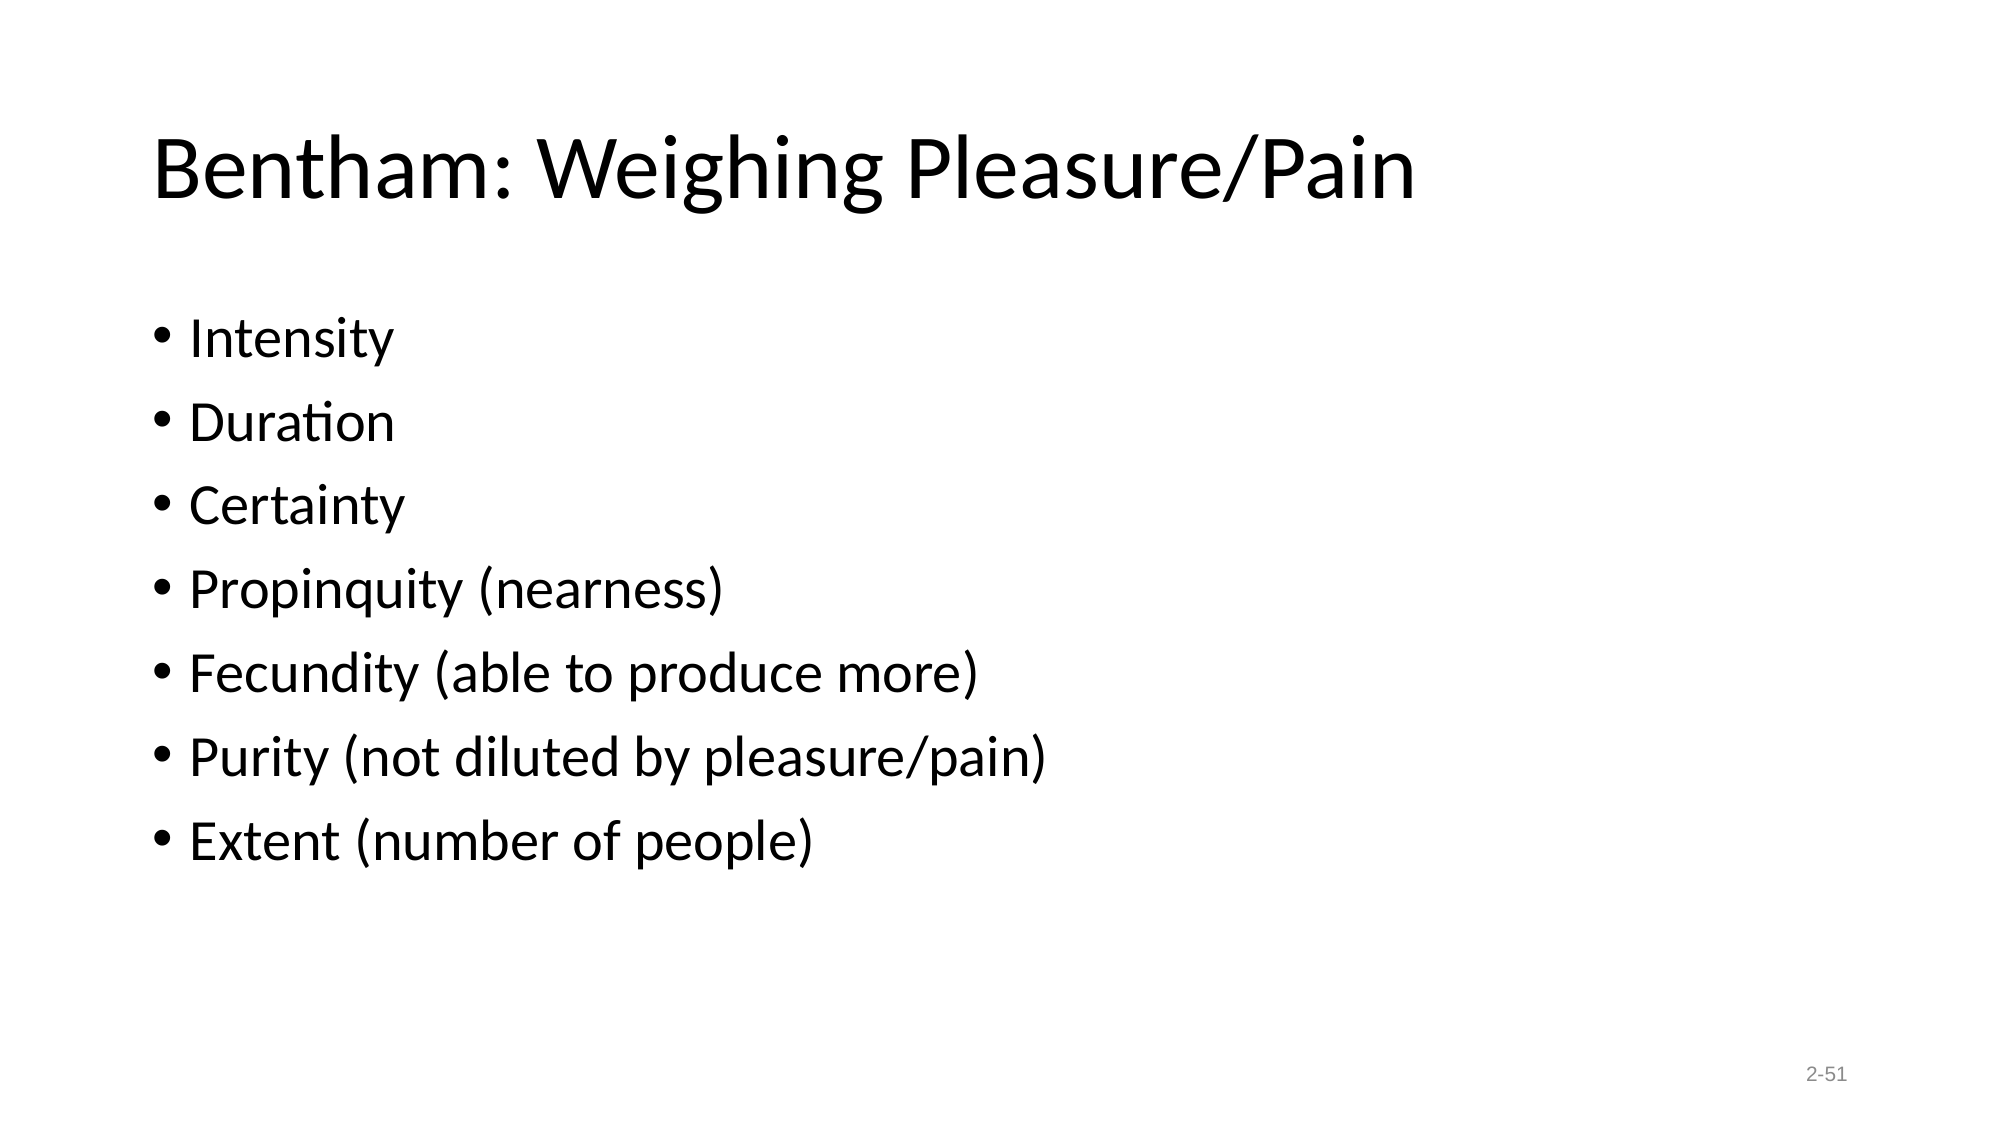

# Bentham: Weighing Pleasure/Pain
Intensity
Duration
Certainty
Propinquity (nearness)
Fecundity (able to produce more)
Purity (not diluted by pleasure/pain)
Extent (number of people)
2-51